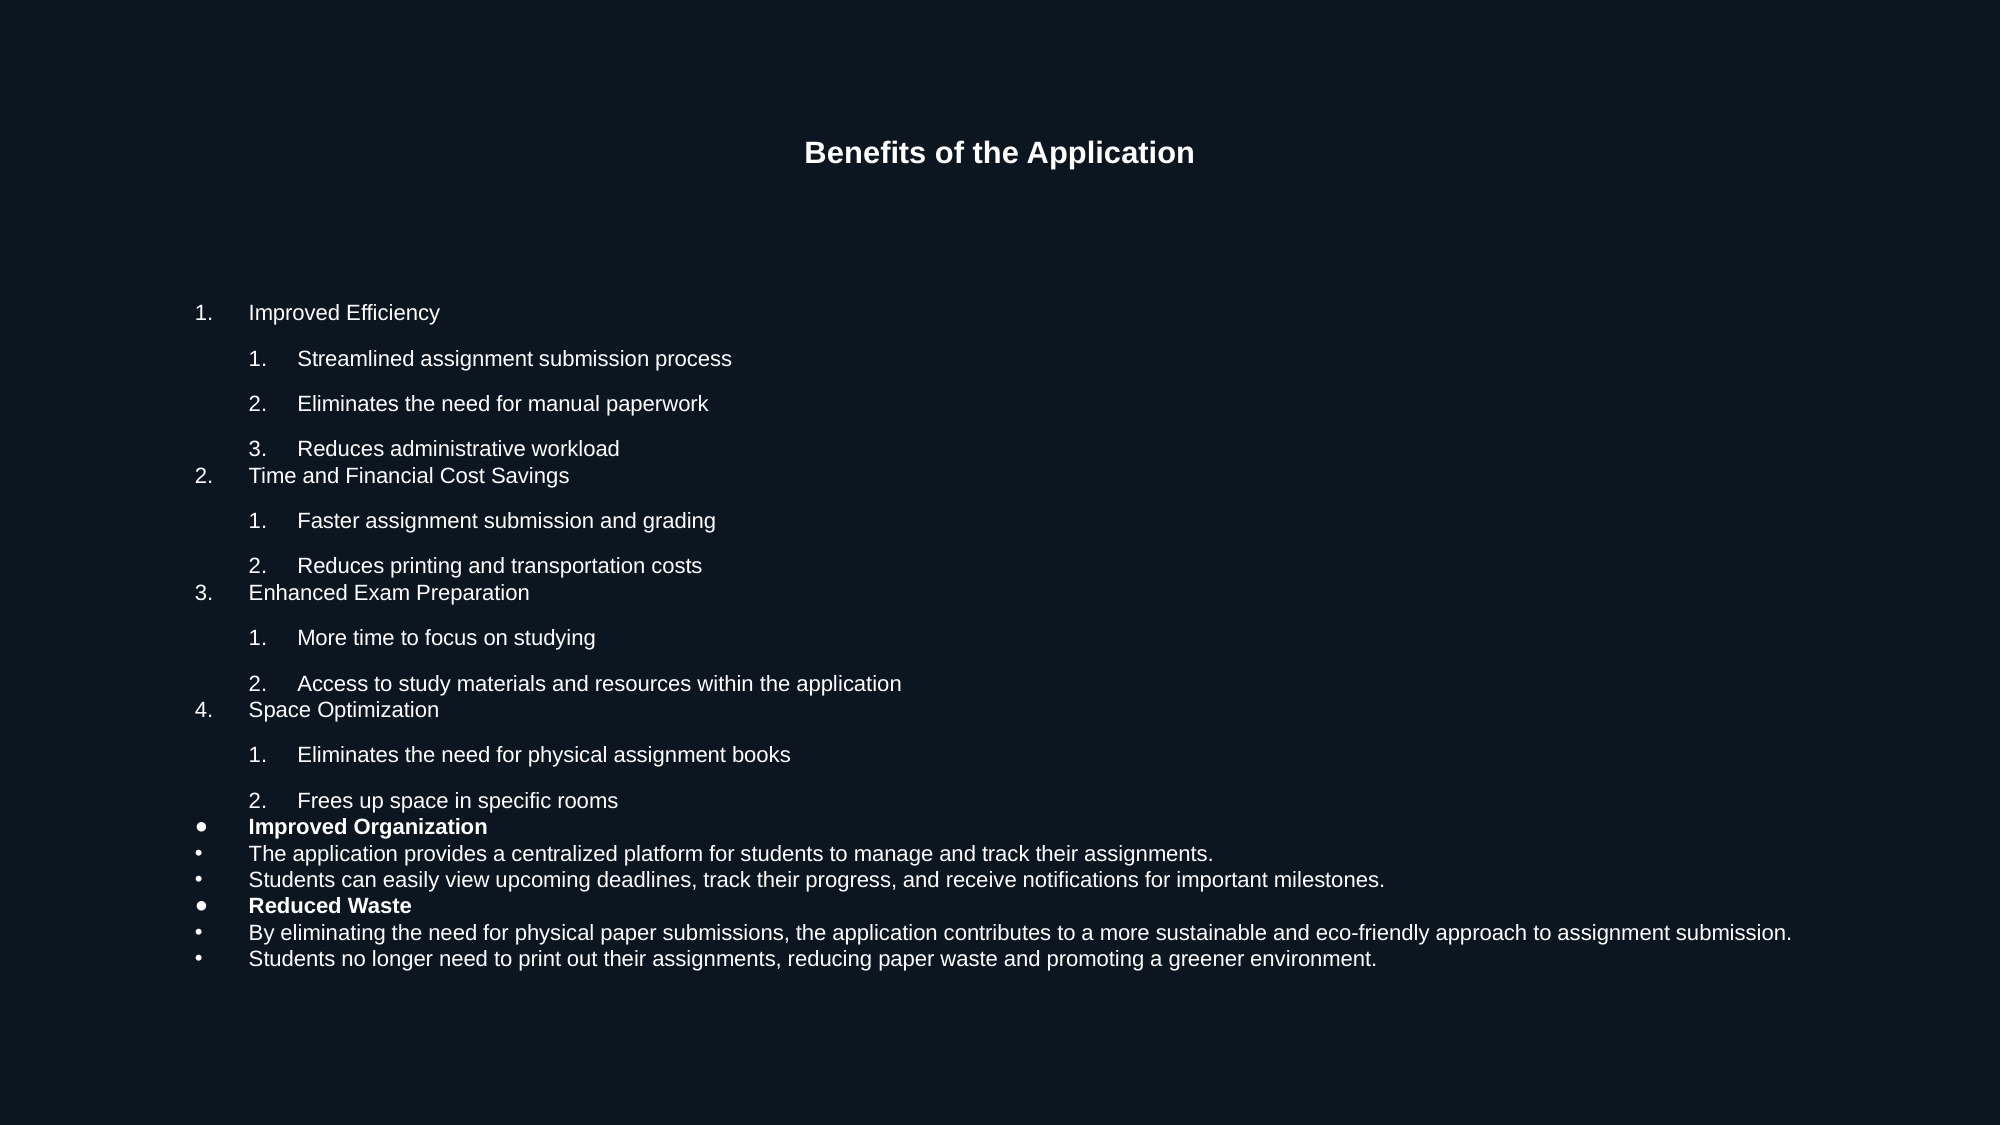

# Benefits of the Application
Improved Efficiency
Streamlined assignment submission process
Eliminates the need for manual paperwork
Reduces administrative workload
Time and Financial Cost Savings
Faster assignment submission and grading
Reduces printing and transportation costs
Enhanced Exam Preparation
More time to focus on studying
Access to study materials and resources within the application
Space Optimization
Eliminates the need for physical assignment books
Frees up space in specific rooms
Improved Organization
The application provides a centralized platform for students to manage and track their assignments.
Students can easily view upcoming deadlines, track their progress, and receive notifications for important milestones.
Reduced Waste
By eliminating the need for physical paper submissions, the application contributes to a more sustainable and eco-friendly approach to assignment submission.
Students no longer need to print out their assignments, reducing paper waste and promoting a greener environment.